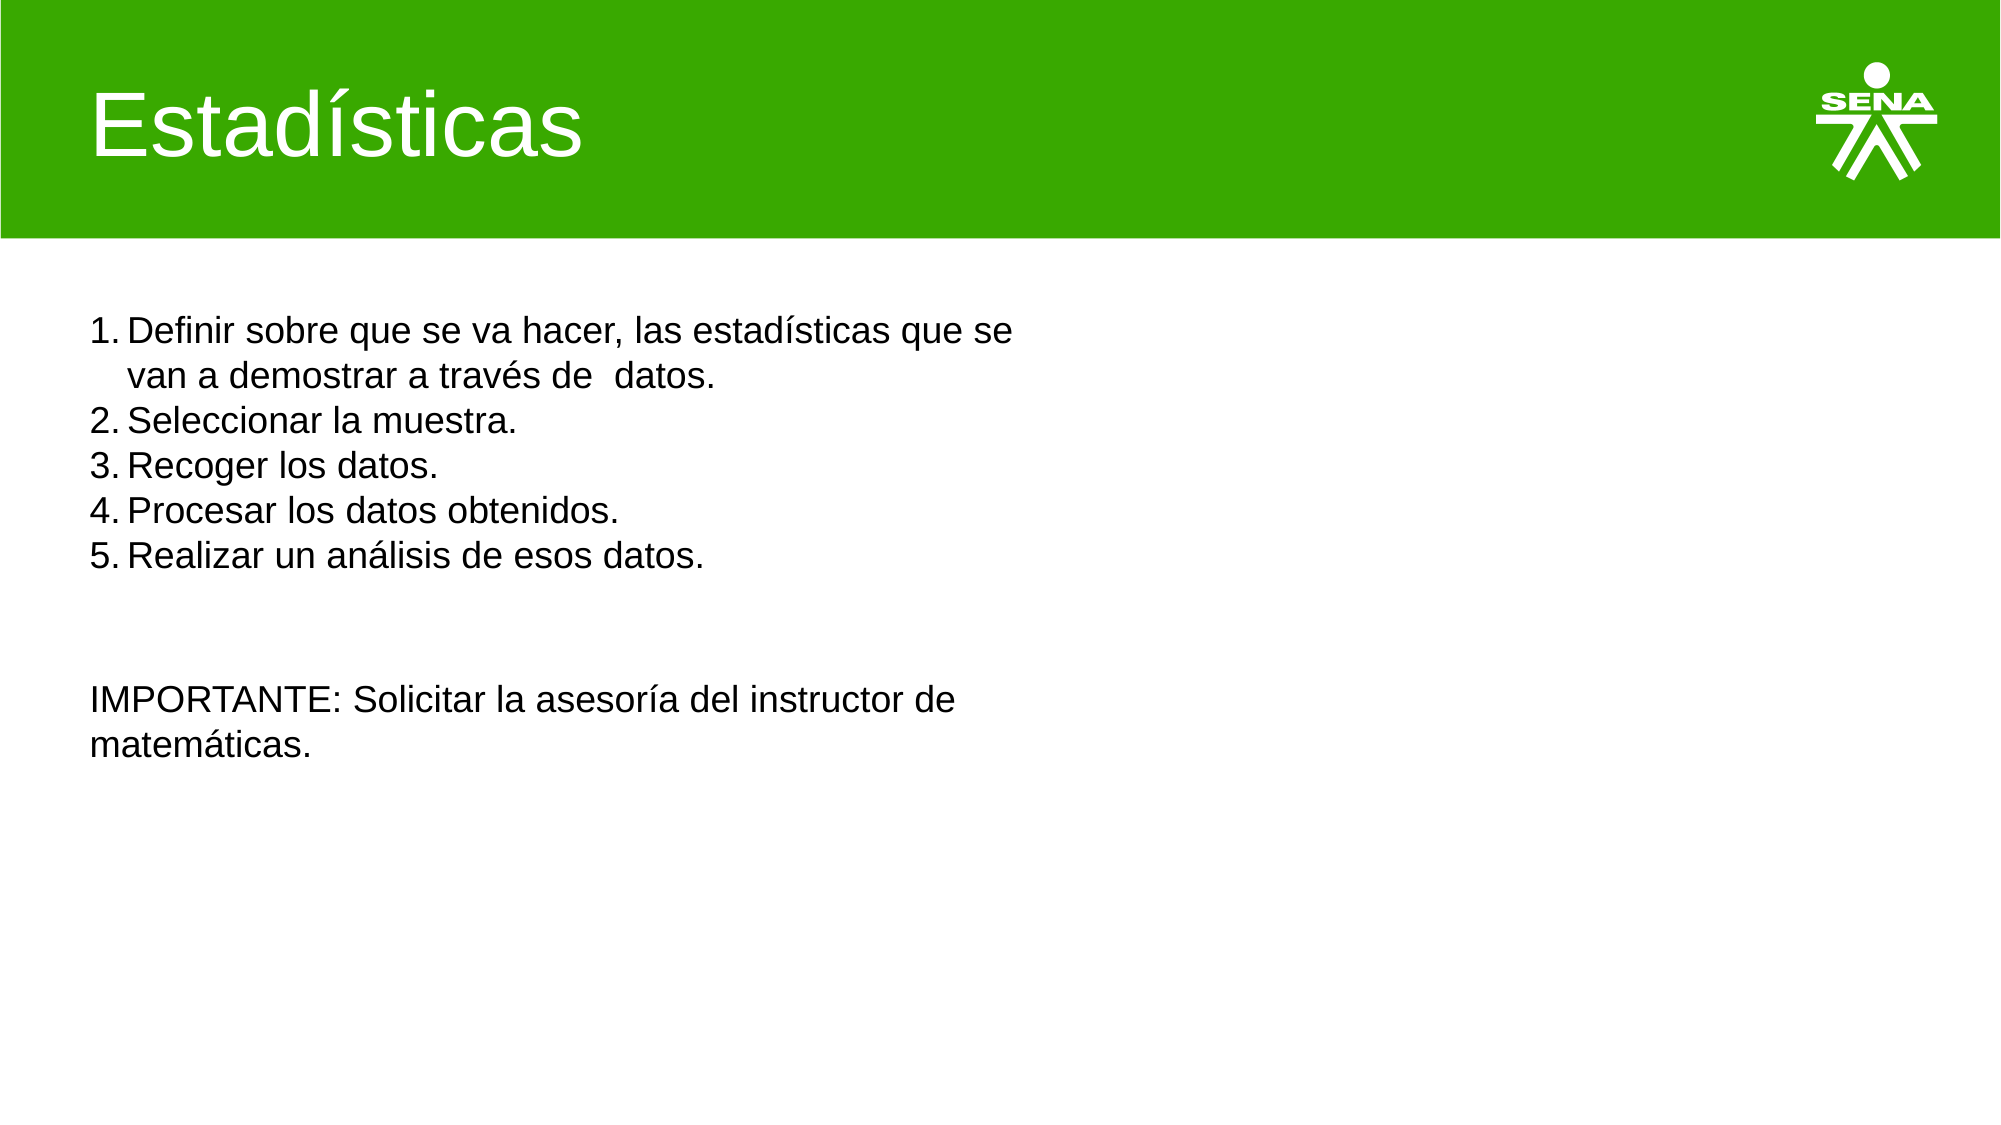

# Estadísticas
Definir sobre que se va hacer, las estadísticas que se van a demostrar a través de  datos.
Seleccionar la muestra.
Recoger los datos.
Procesar los datos obtenidos.
Realizar un análisis de esos datos.
IMPORTANTE: Solicitar la asesoría del instructor de matemáticas.